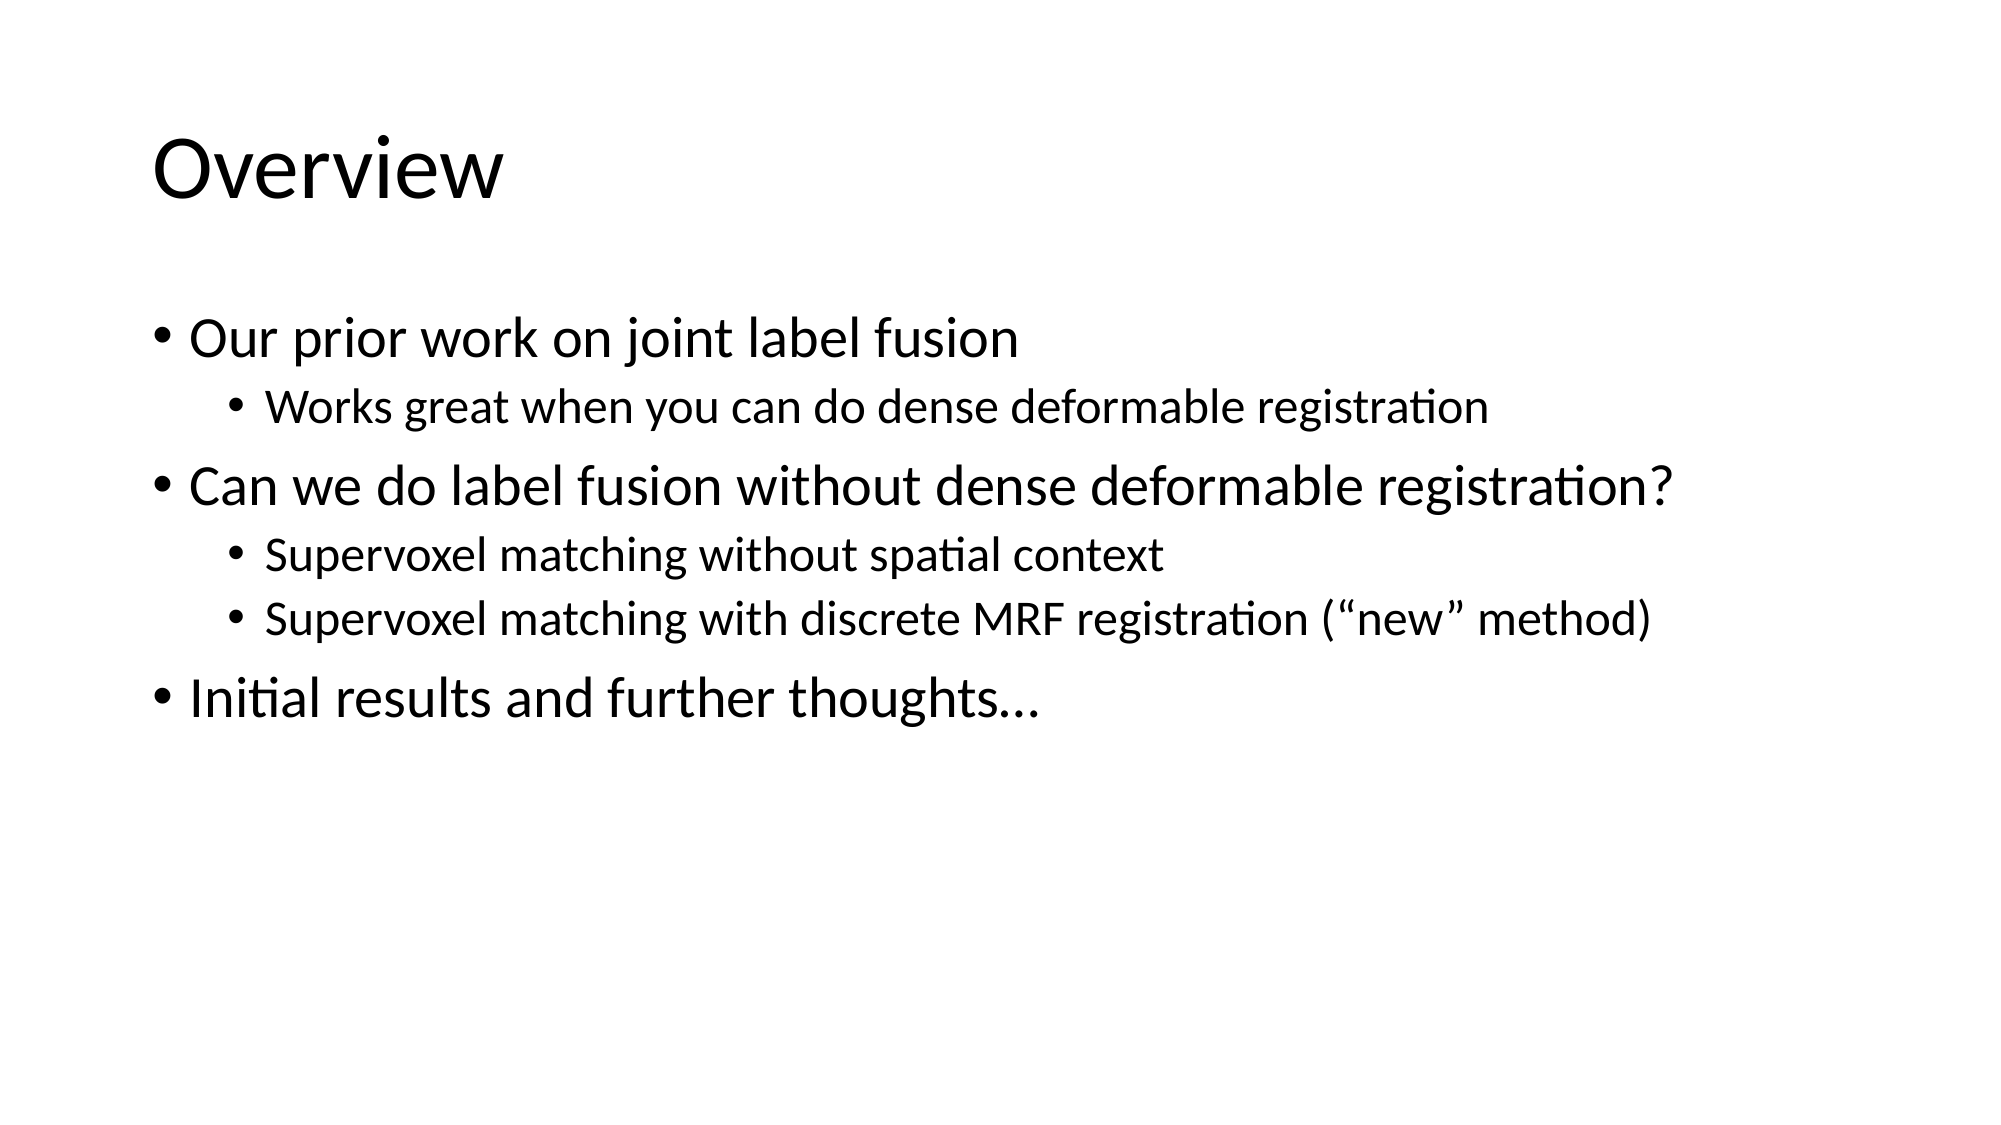

# Overview
Our prior work on joint label fusion
Works great when you can do dense deformable registration
Can we do label fusion without dense deformable registration?
Supervoxel matching without spatial context
Supervoxel matching with discrete MRF registration (“new” method)
Initial results and further thoughts…